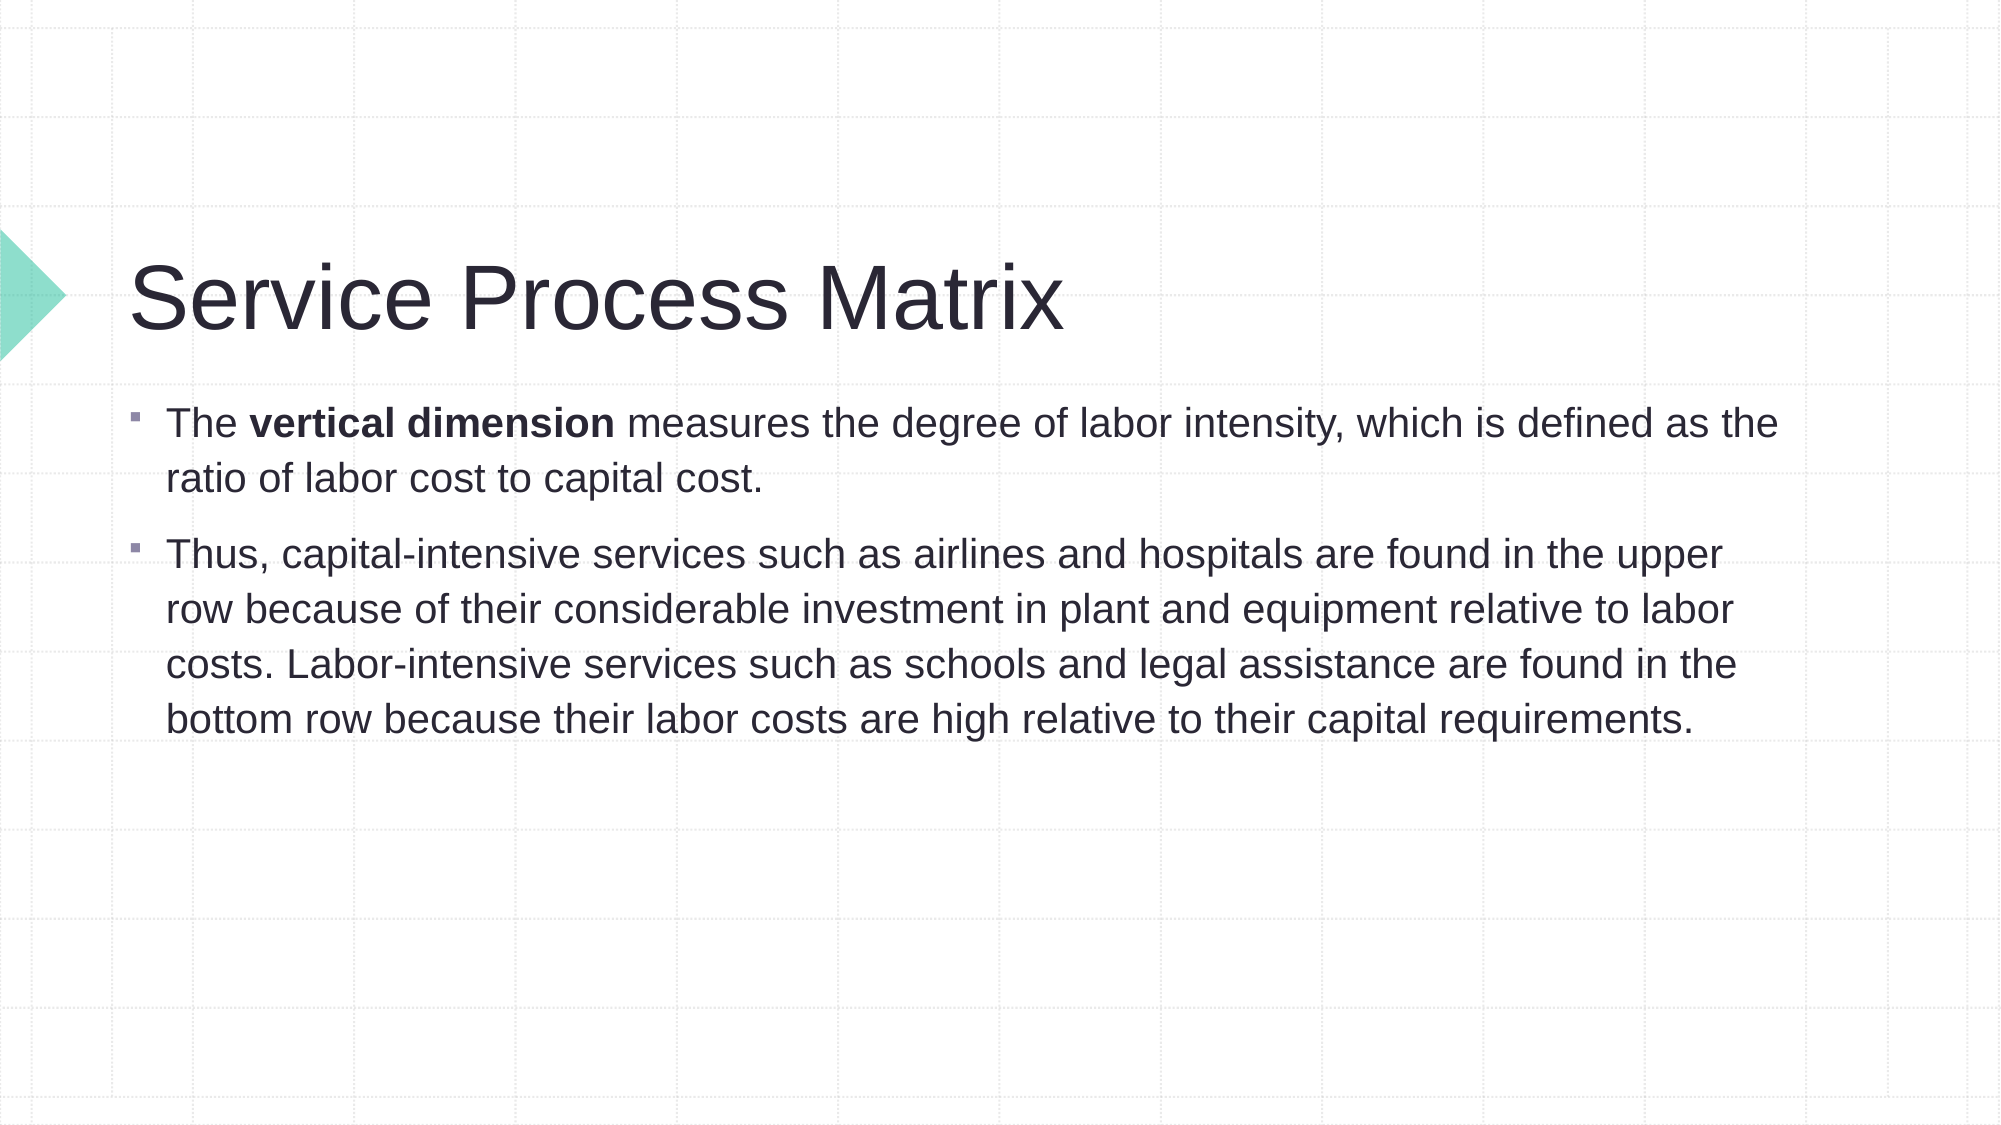

# Service Process Matrix
The vertical dimension measures the degree of labor intensity, which is defined as the ratio of labor cost to capital cost.
Thus, capital-intensive services such as airlines and hospitals are found in the upper row because of their considerable investment in plant and equipment relative to labor costs. Labor-intensive services such as schools and legal assistance are found in the bottom row because their labor costs are high relative to their capital requirements.